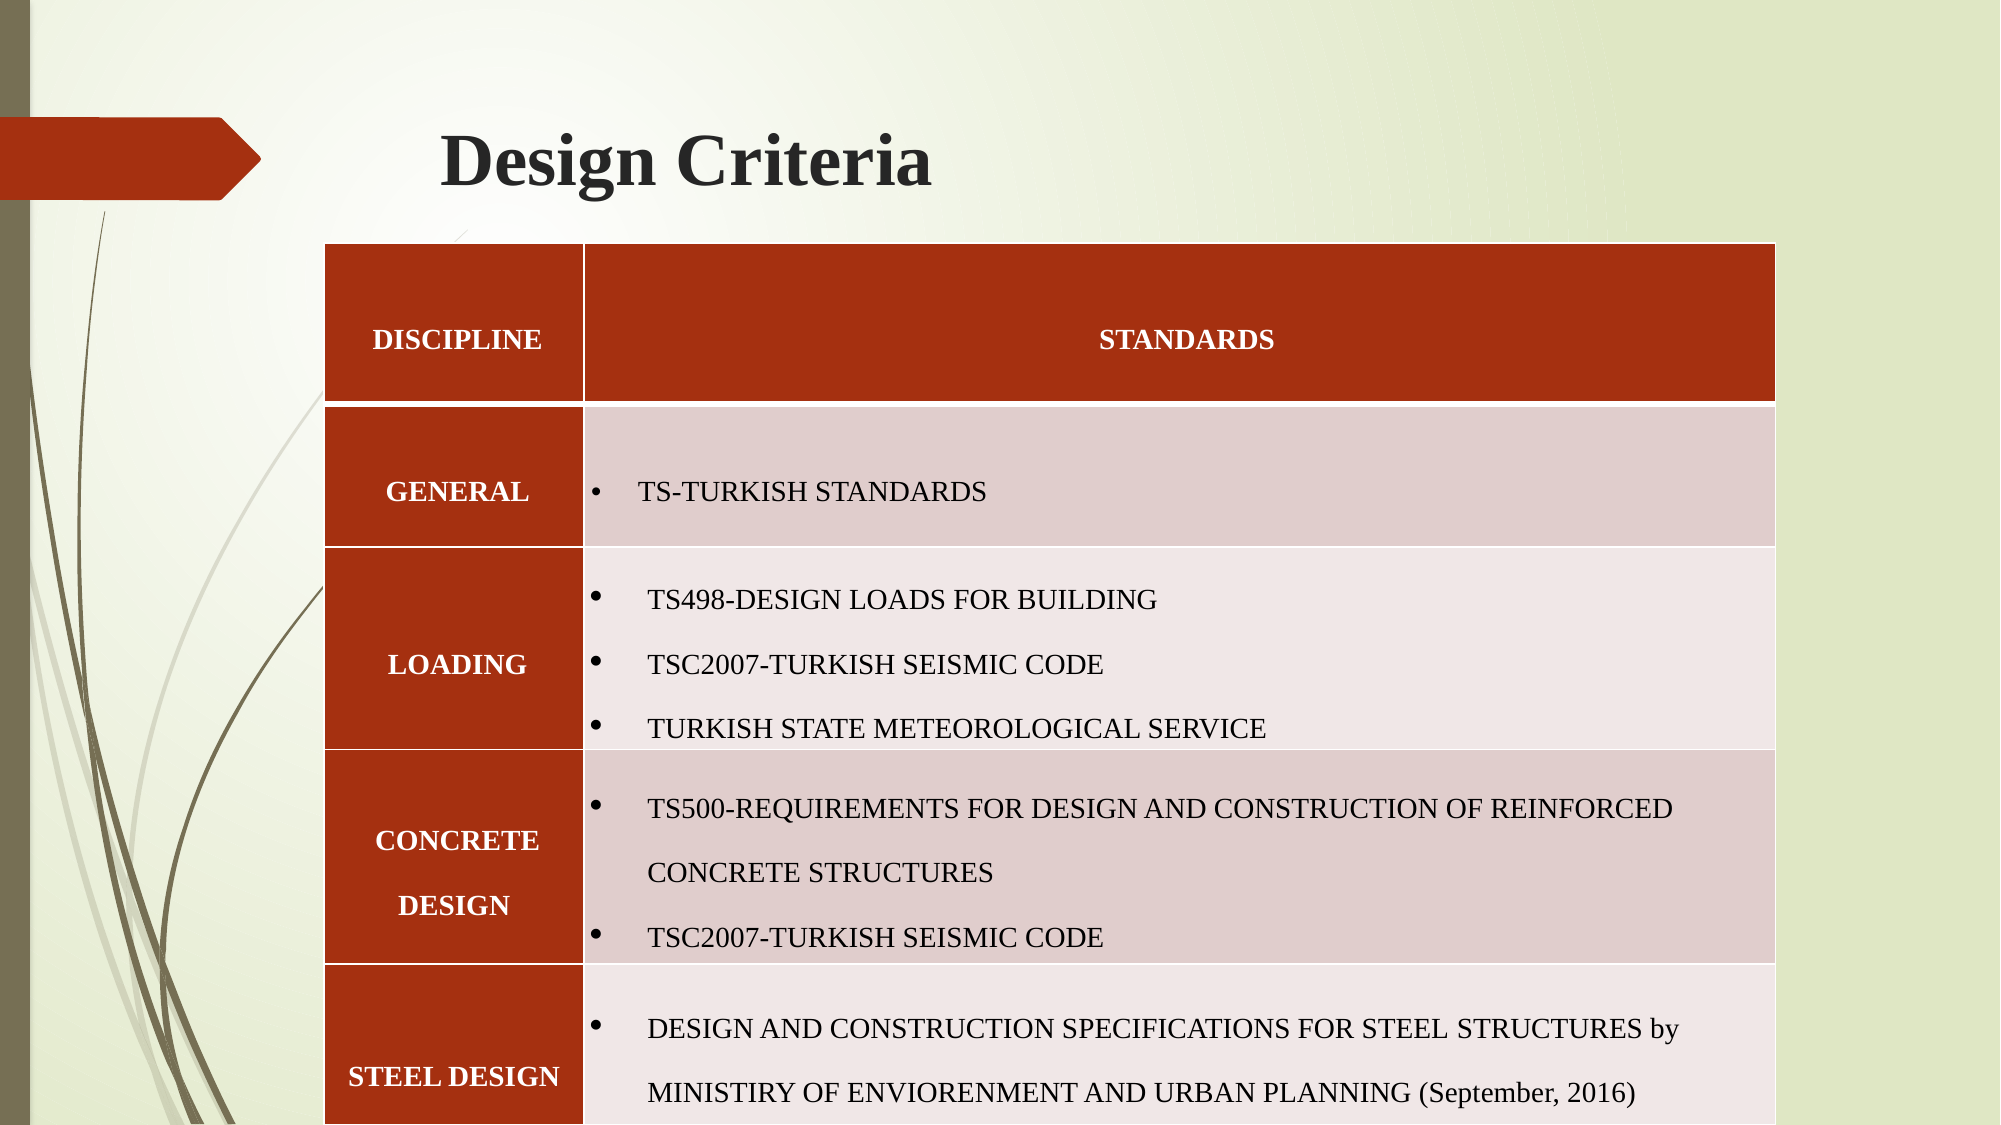

# Design Criteria
| DISCIPLINE | STANDARDS |
| --- | --- |
| GENERAL | TS-TURKISH STANDARDS |
| LOADING | TS498-DESIGN LOADS FOR BUILDING TSC2007-TURKISH SEISMIC CODE TURKISH STATE METEOROLOGICAL SERVICE |
| CONCRETE DESIGN | TS500-REQUIREMENTS FOR DESIGN AND CONSTRUCTION OF REINFORCED CONCRETE STRUCTURES TSC2007-TURKISH SEISMIC CODE |
| STEEL DESIGN | DESIGN AND CONSTRUCTION SPECIFICATIONS FOR STEEL STRUCTURES by MINISTIRY OF ENVIORENMENT AND URBAN PLANNING (September, 2016) |